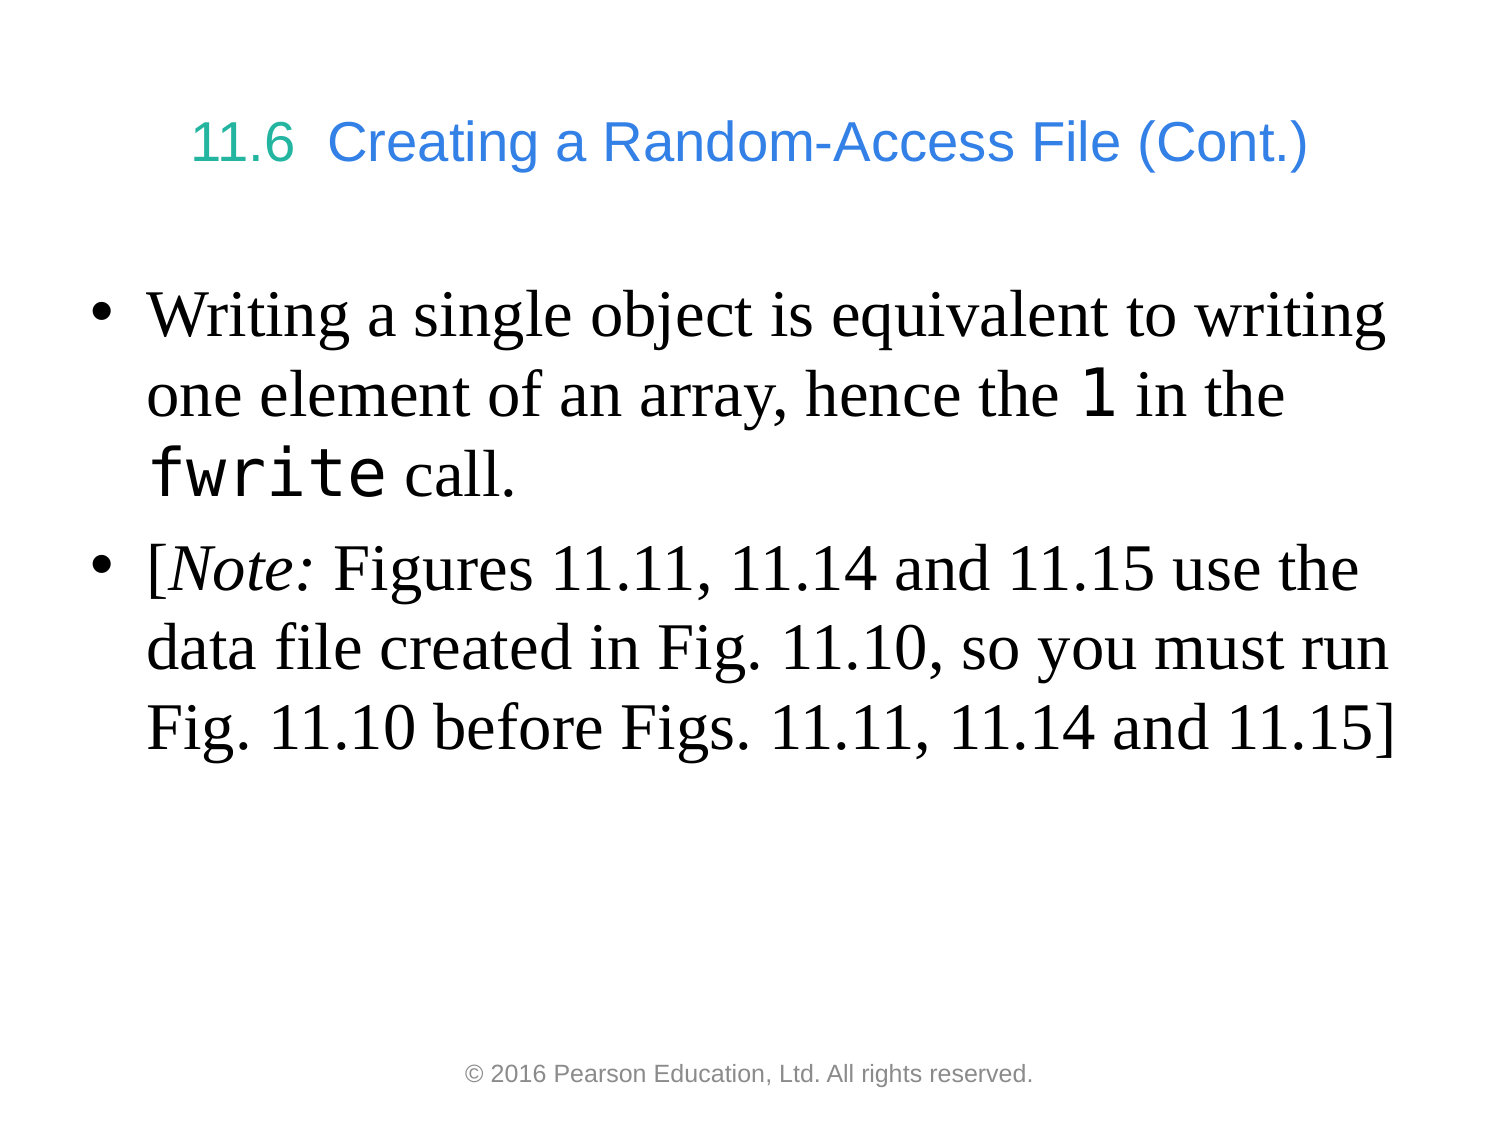

# 11.6  Creating a Random-Access File (Cont.)
Writing a single object is equivalent to writing one element of an array, hence the 1 in the fwrite call.
[Note: Figures 11.11, 11.14 and 11.15 use the data file created in Fig. 11.10, so you must run Fig. 11.10 before Figs. 11.11, 11.14 and 11.15]
© 2016 Pearson Education, Ltd. All rights reserved.